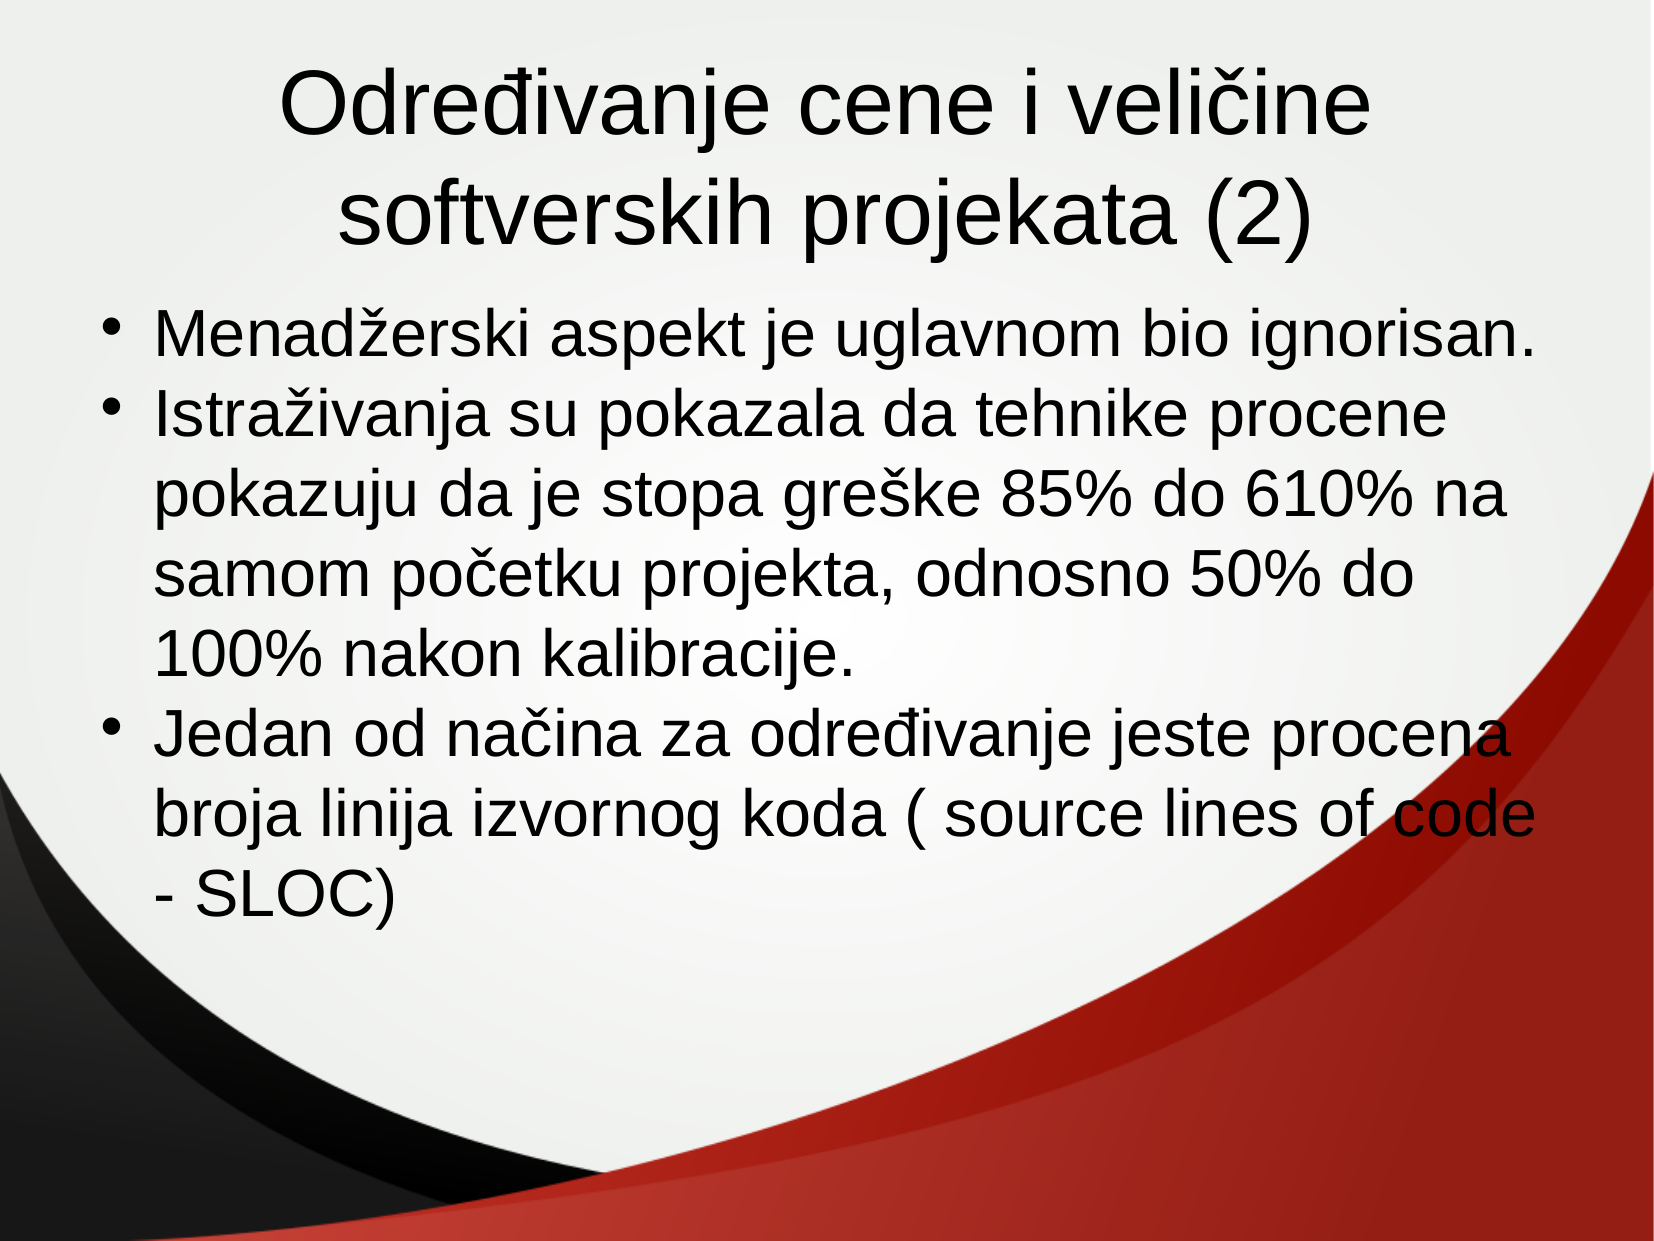

Određivanje cene i veličine softverskih projekata (2)
Menadžerski aspekt je uglavnom bio ignorisan.
Istraživanja su pokazala da tehnike procene pokazuju da je stopa greške 85% do 610% na samom početku projekta, odnosno 50% do 100% nakon kalibracije.
Jedan od načina za određivanje jeste procena broja linija izvornog koda ( source lines of code - SLOC)